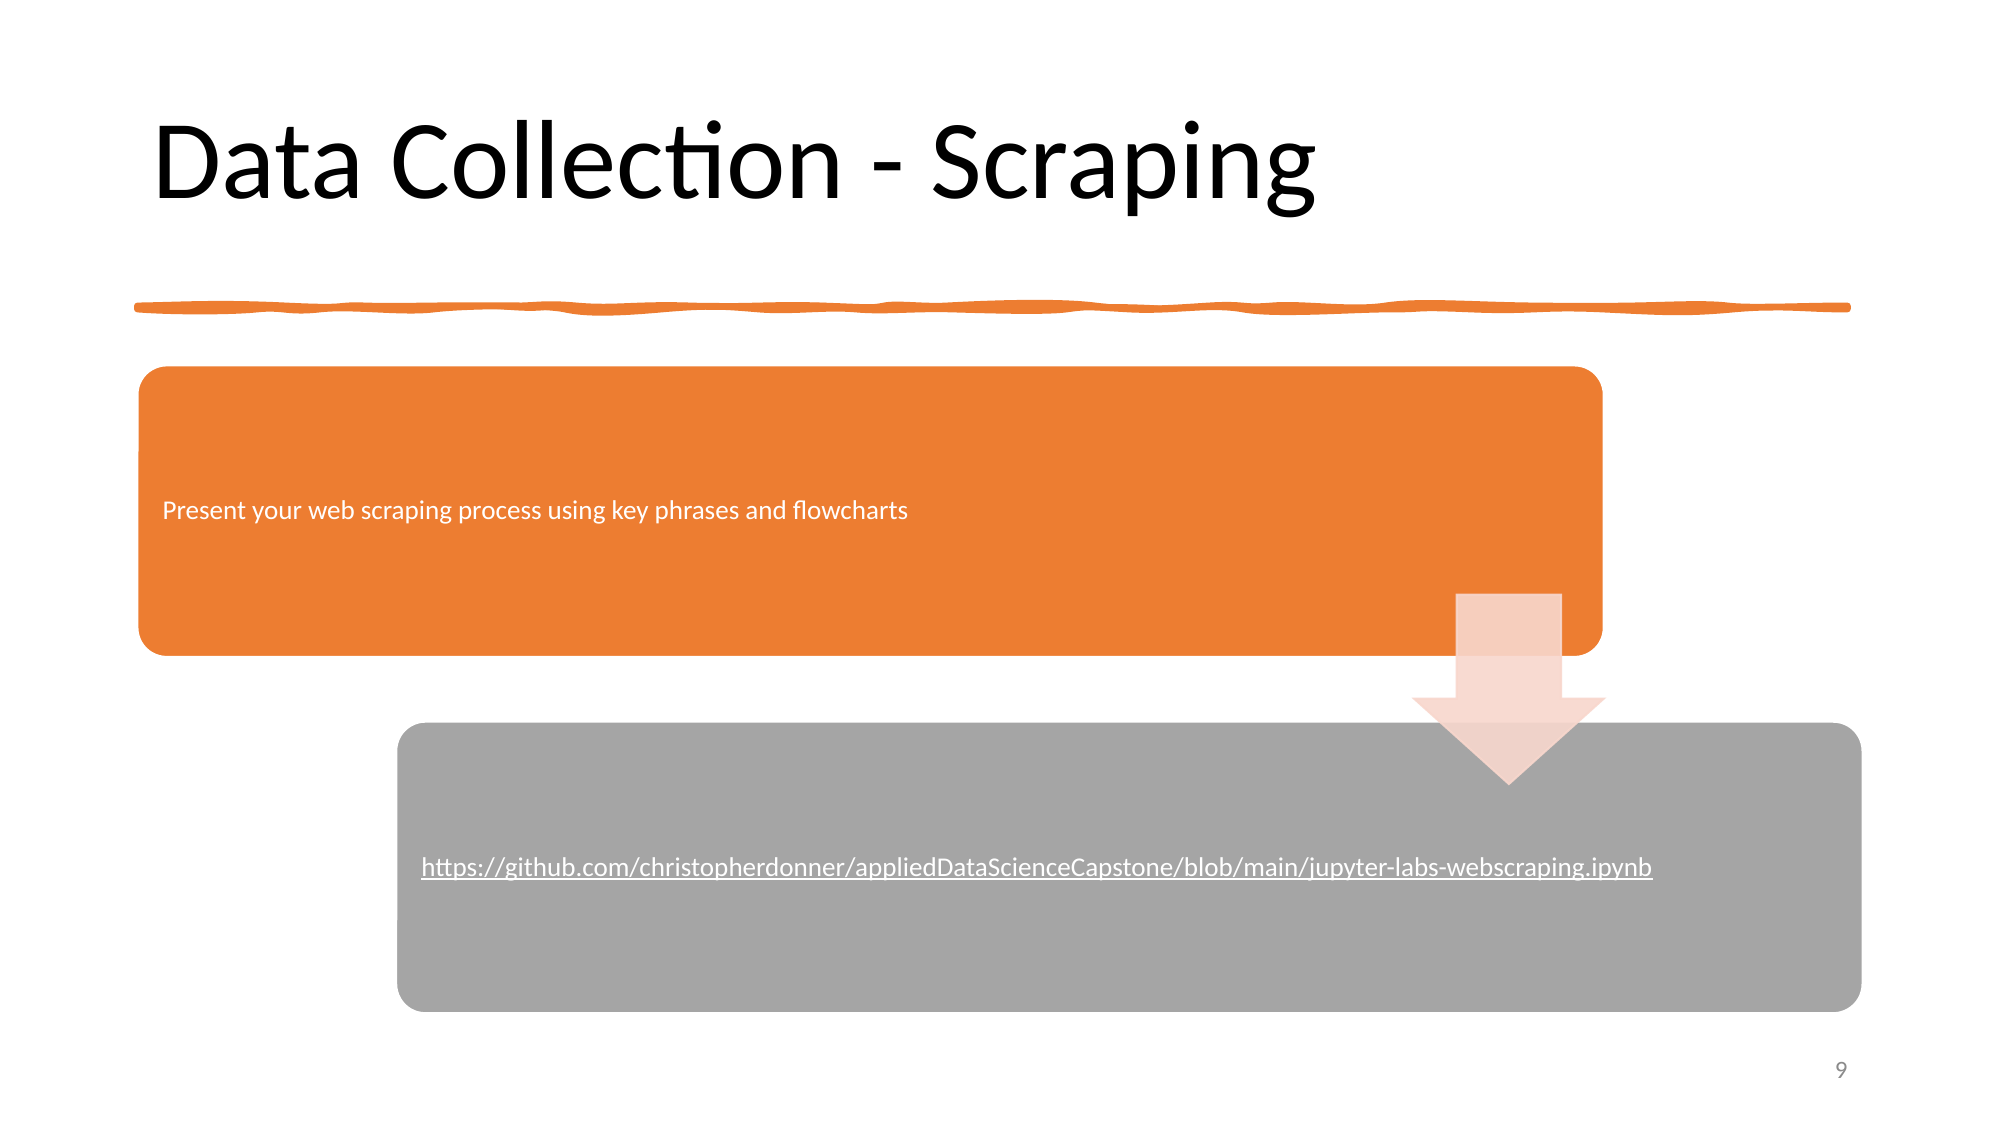

Data Collection - Scraping

Present your web scraping process using key phrases and flowcharts
https://github.com/christopherdonner/appliedDataScienceCapstone/blob/main/jupyter-labs-webscraping.ipynb

9